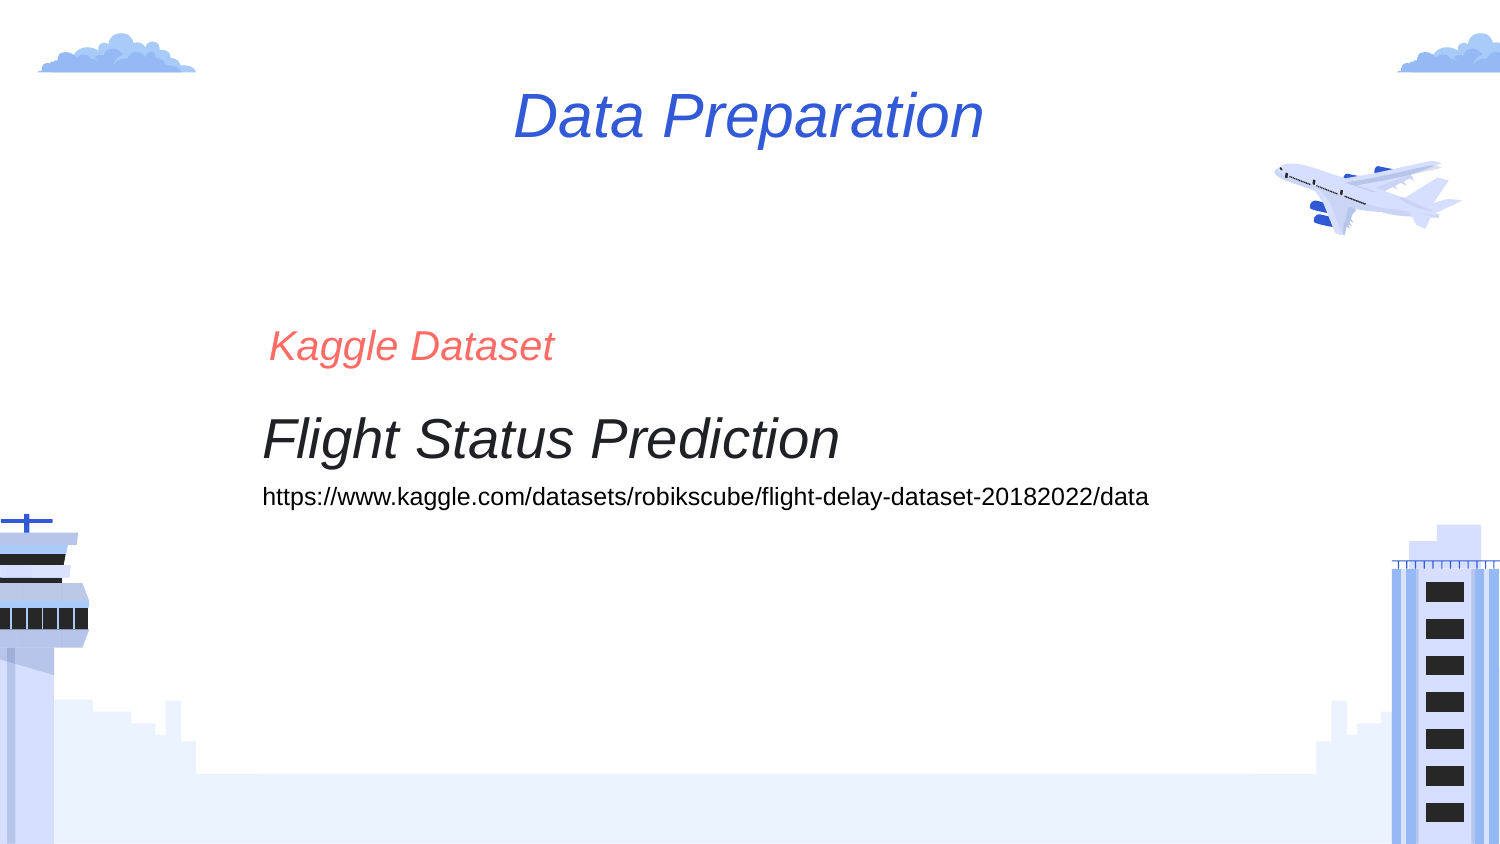

# Data Preparation

Kaggle Dataset
Flight Status Prediction
https://www.kaggle.com/datasets/robikscube/flight-delay-dataset-20182022/data